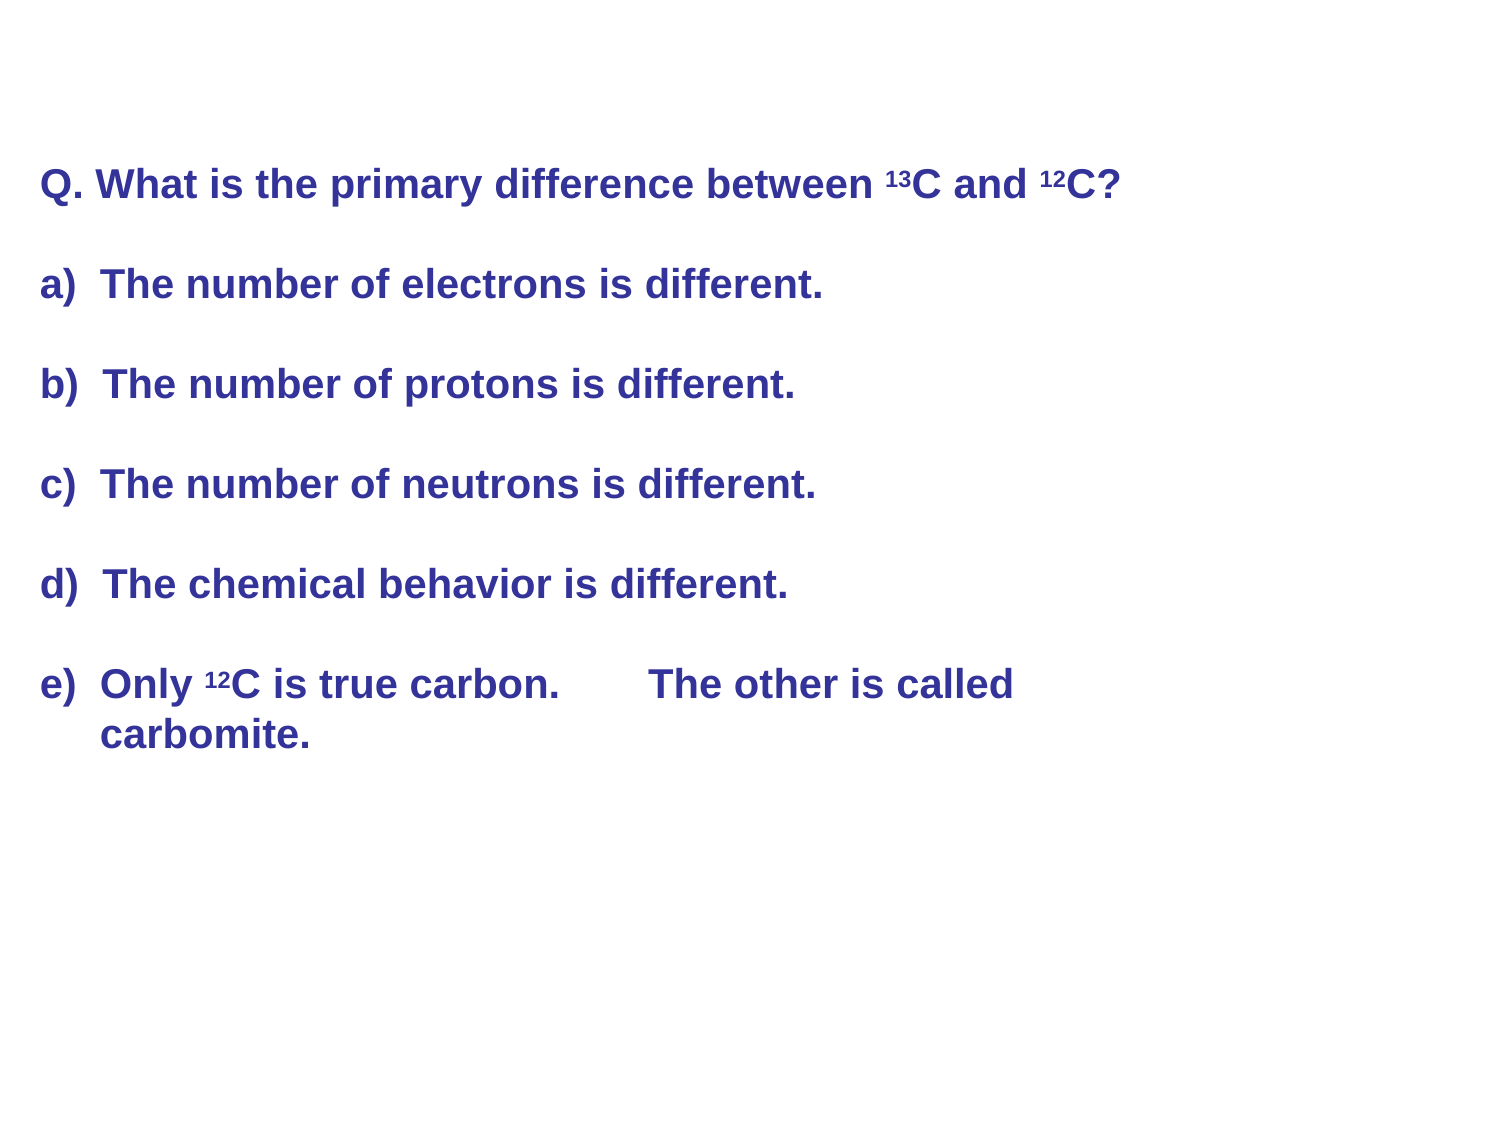

Q. What is the primary difference between 13C and 12C?

The number of electrons is different.

The number of protons is different.

The number of neutrons is different.

The chemical behavior is different.

Only 12C is true carbon.	The other is called carbomite.